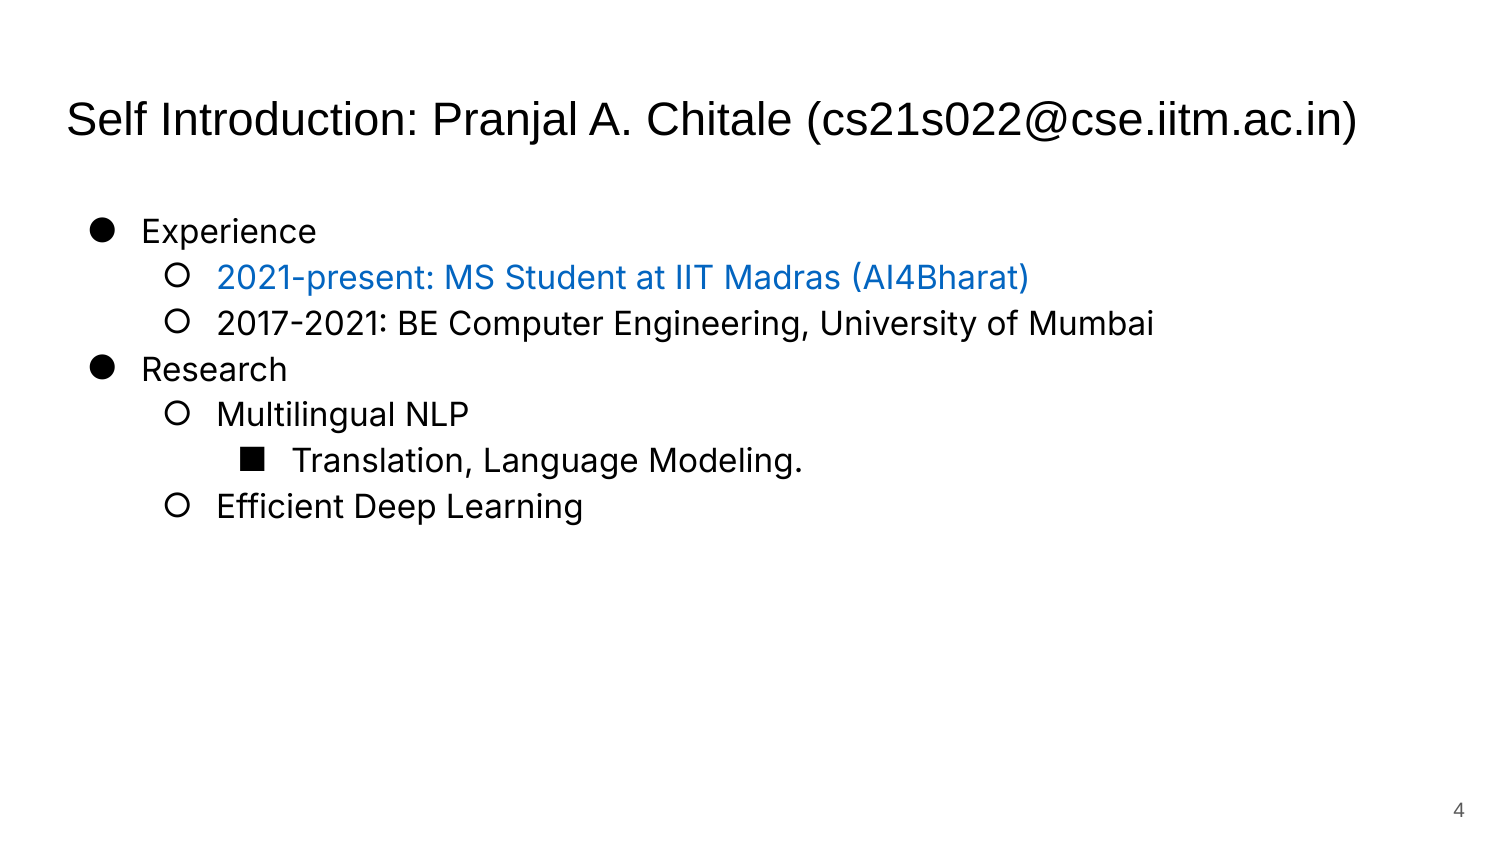

# Self Introduction: Pranjal A. Chitale (cs21s022@cse.iitm.ac.in)
Experience
2021-present: MS Student at IIT Madras (AI4Bharat)
2017-2021: BE Computer Engineering, University of Mumbai
Research
Multilingual NLP
Translation, Language Modeling.
Efficient Deep Learning

4